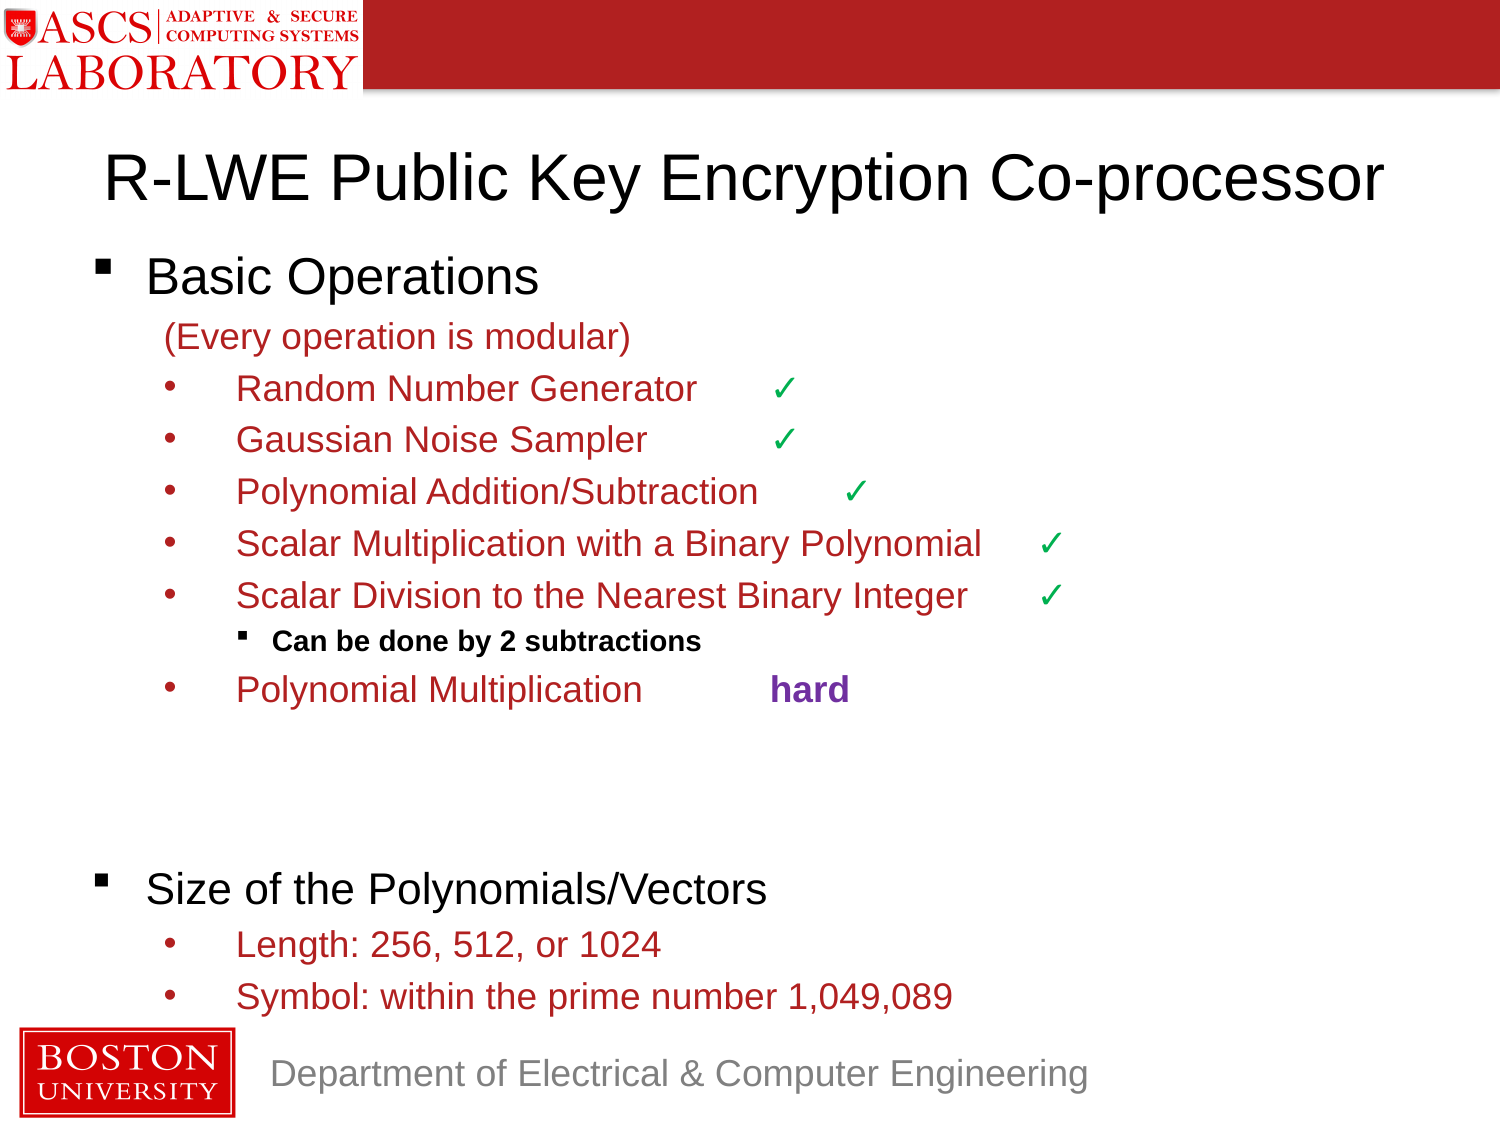

# R-LWE Public Key Encryption Co-processor
Basic Operations
(Every operation is modular)
Random Number Generator							✓
Gaussian Noise Sampler								✓
Polynomial Addition/Subtraction 					       ✓
Scalar Multiplication with a Binary Polynomial 			✓
Scalar Division to the Nearest Binary Integer			✓
Can be done by 2 subtractions
Polynomial Multiplication								hard

Size of the Polynomials/Vectors
Length: 256, 512, or 1024
Symbol: within the prime number 1,049,089